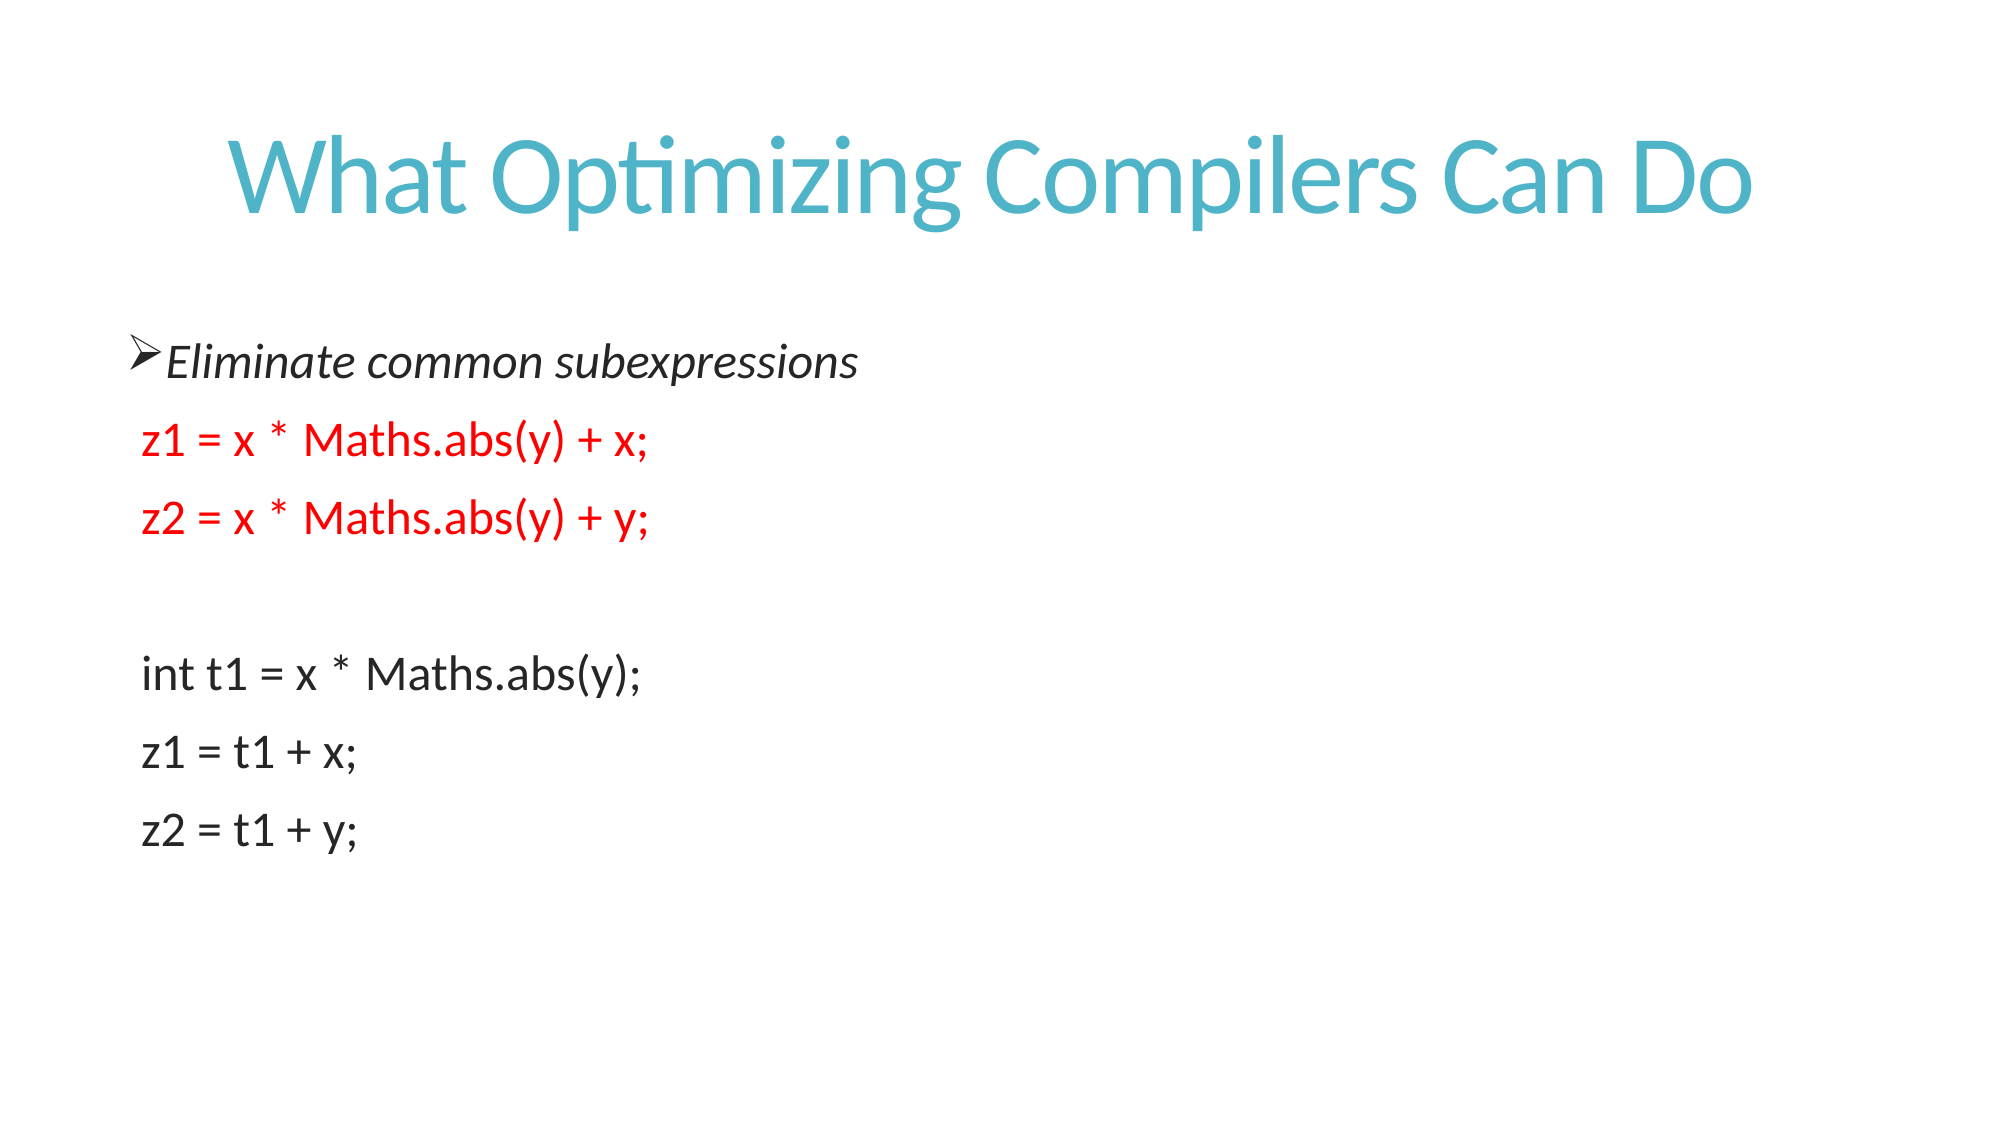

# What Optimizing Compilers Can Do
Eliminate common subexpressions
z1 = x * Maths.abs(y) + x;
z2 = x * Maths.abs(y) + y;

int t1 = x * Maths.abs(y);
z1 = t1 + x;
z2 = t1 + y;